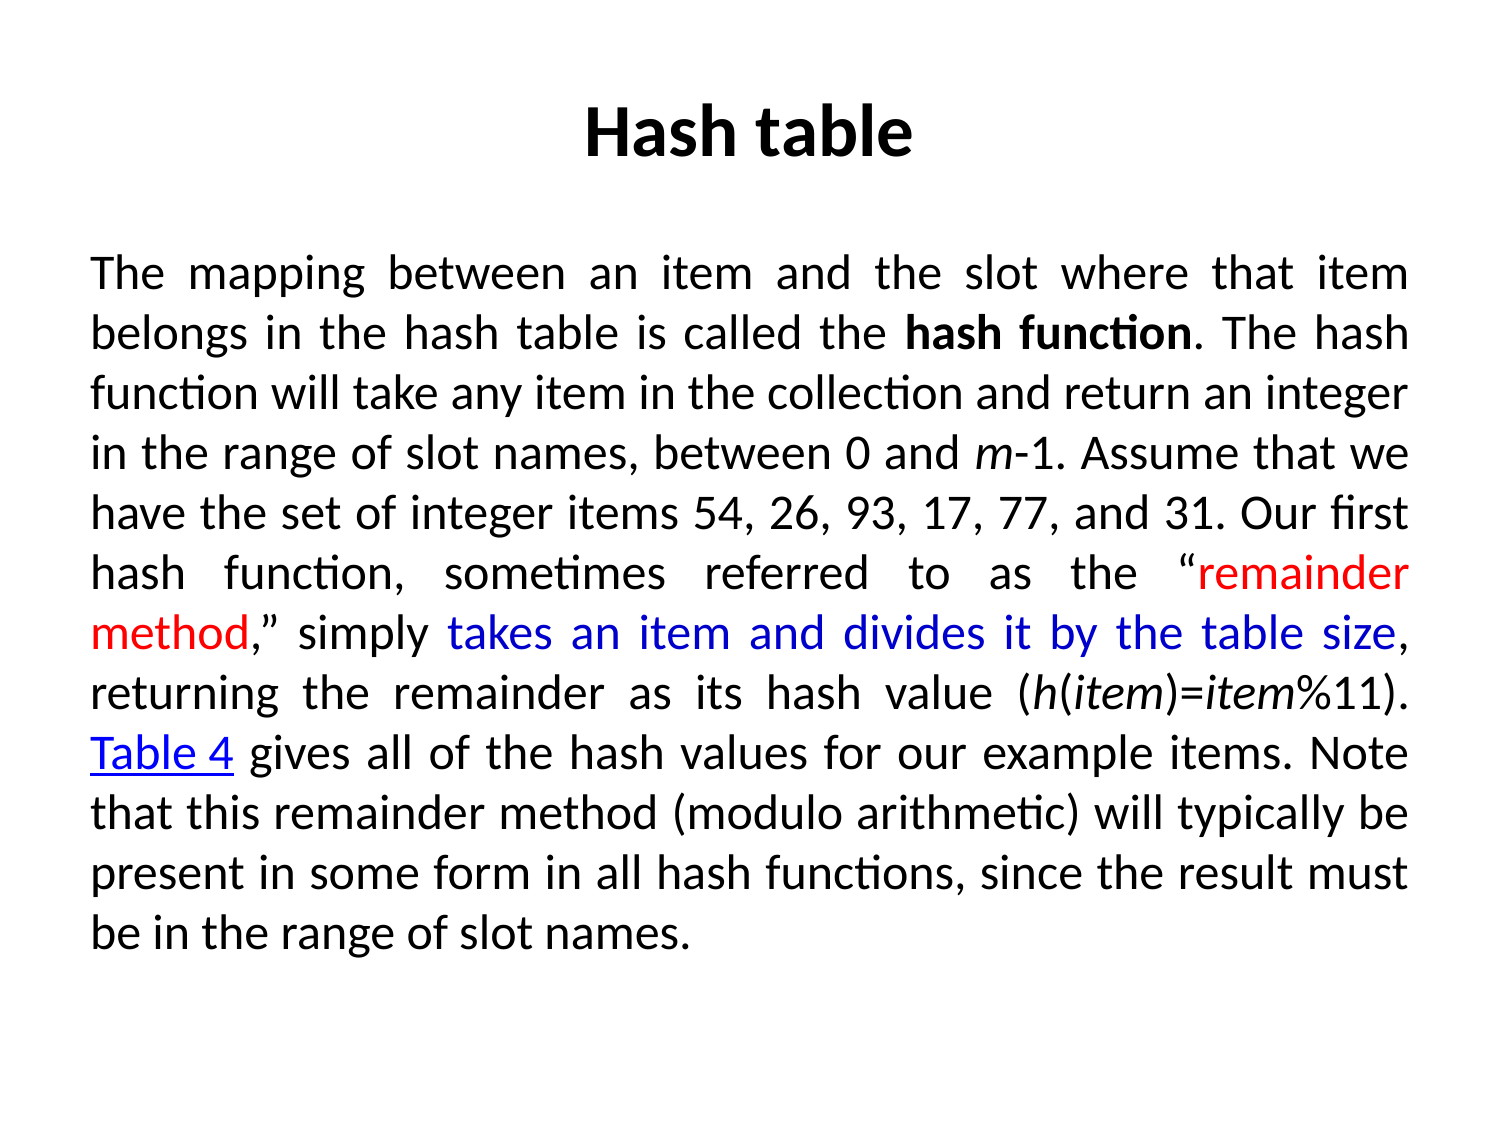

# Hash table
The mapping between an item and the slot where that item belongs in the hash table is called the hash function. The hash function will take any item in the collection and return an integer in the range of slot names, between 0 and m-1. Assume that we have the set of integer items 54, 26, 93, 17, 77, and 31. Our first hash function, sometimes referred to as the “remainder method,” simply takes an item and divides it by the table size, returning the remainder as its hash value (h(item)=item%11). Table 4 gives all of the hash values for our example items. Note that this remainder method (modulo arithmetic) will typically be present in some form in all hash functions, since the result must be in the range of slot names.

26